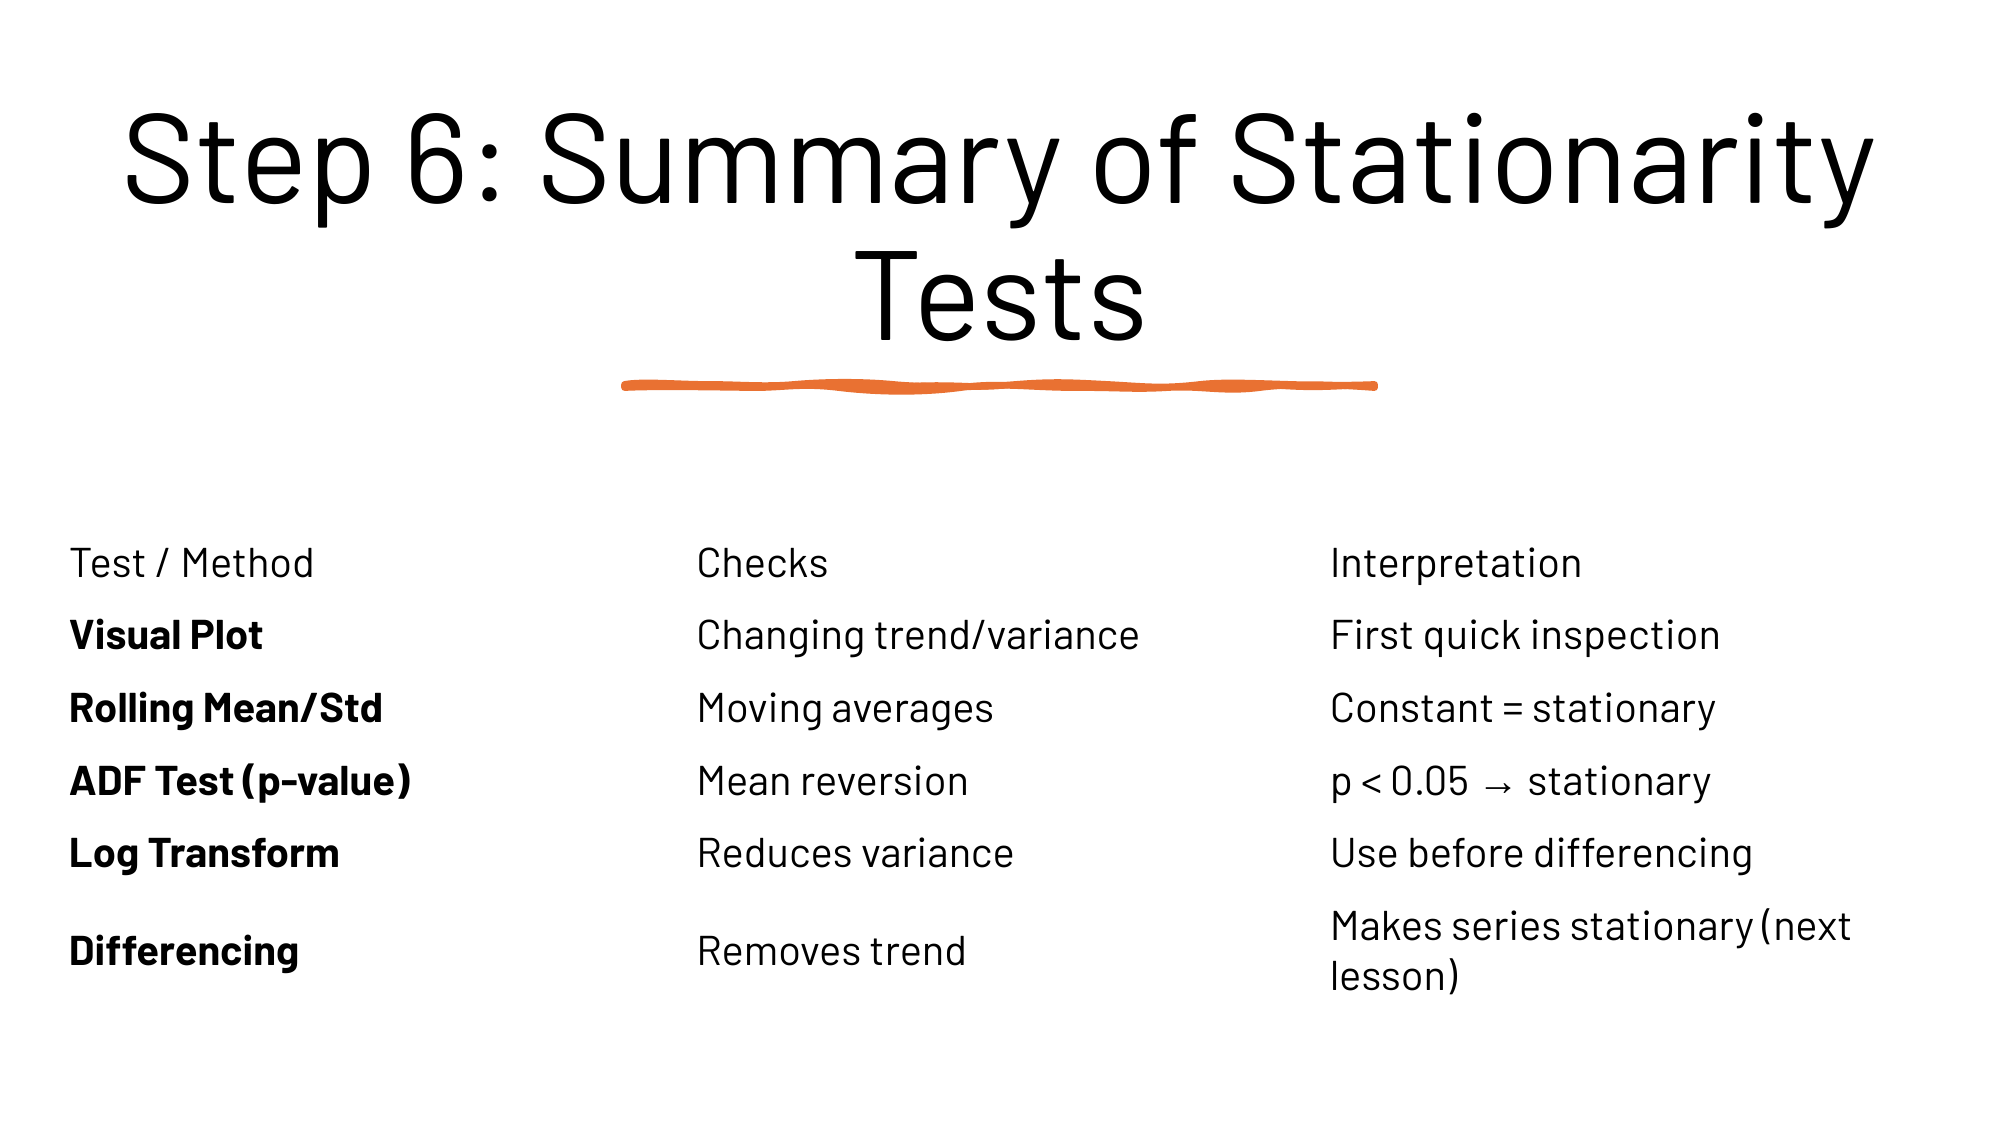

# Step 6: Summary of Stationarity Tests

| Test / Method | Checks | Interpretation |
| --- | --- | --- |
| Visual Plot | Changing trend/variance | First quick inspection |
| Rolling Mean/Std | Moving averages | Constant = stationary |
| ADF Test (p-value) | Mean reversion | p < 0.05 → stationary |
| Log Transform | Reduces variance | Use before differencing |
| Differencing | Removes trend | Makes series stationary (next lesson) |